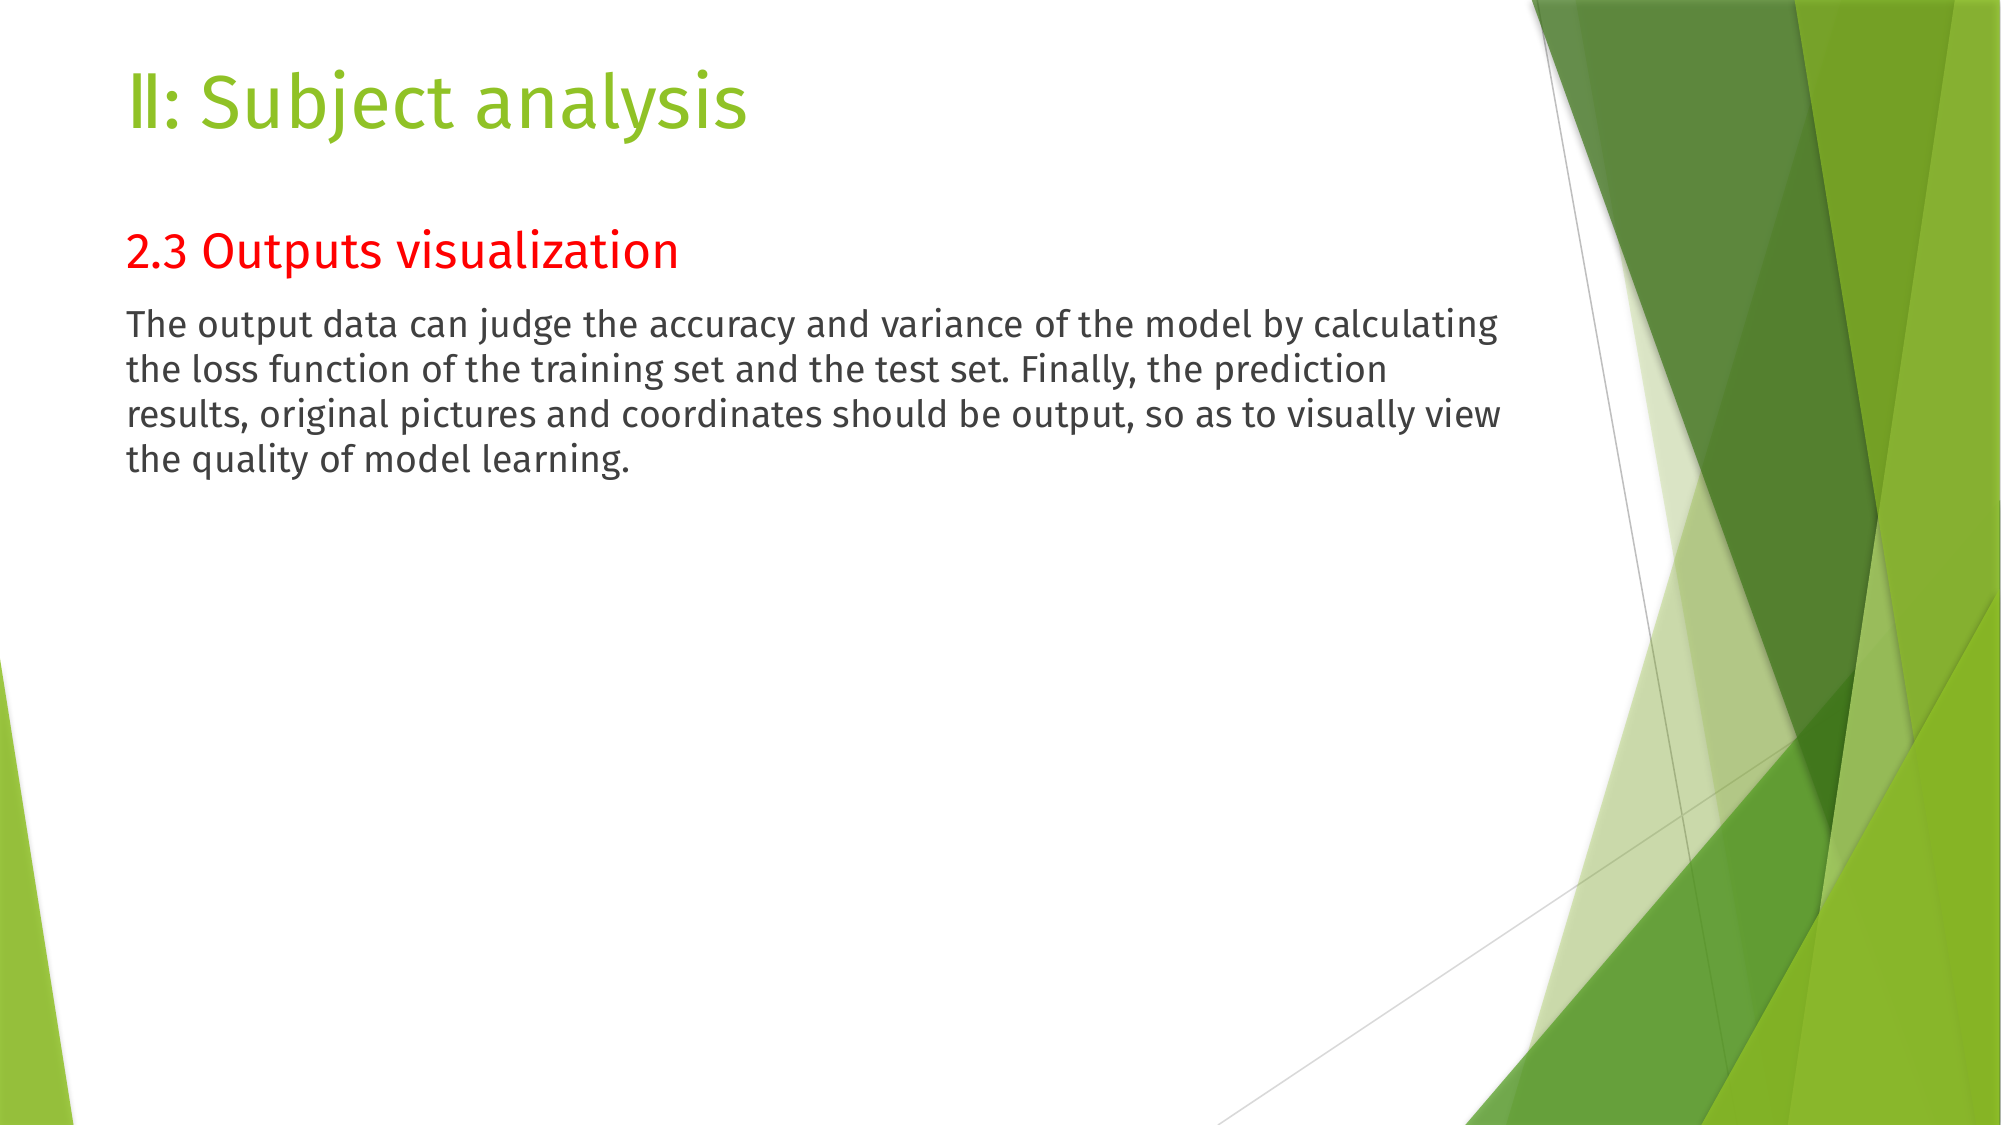

# Ⅱ: Subject analysis
2.3 Outputs visualization
The output data can judge the accuracy and variance of the model by calculating the loss function of the training set and the test set. Finally, the prediction results, original pictures and coordinates should be output, so as to visually view the quality of model learning.